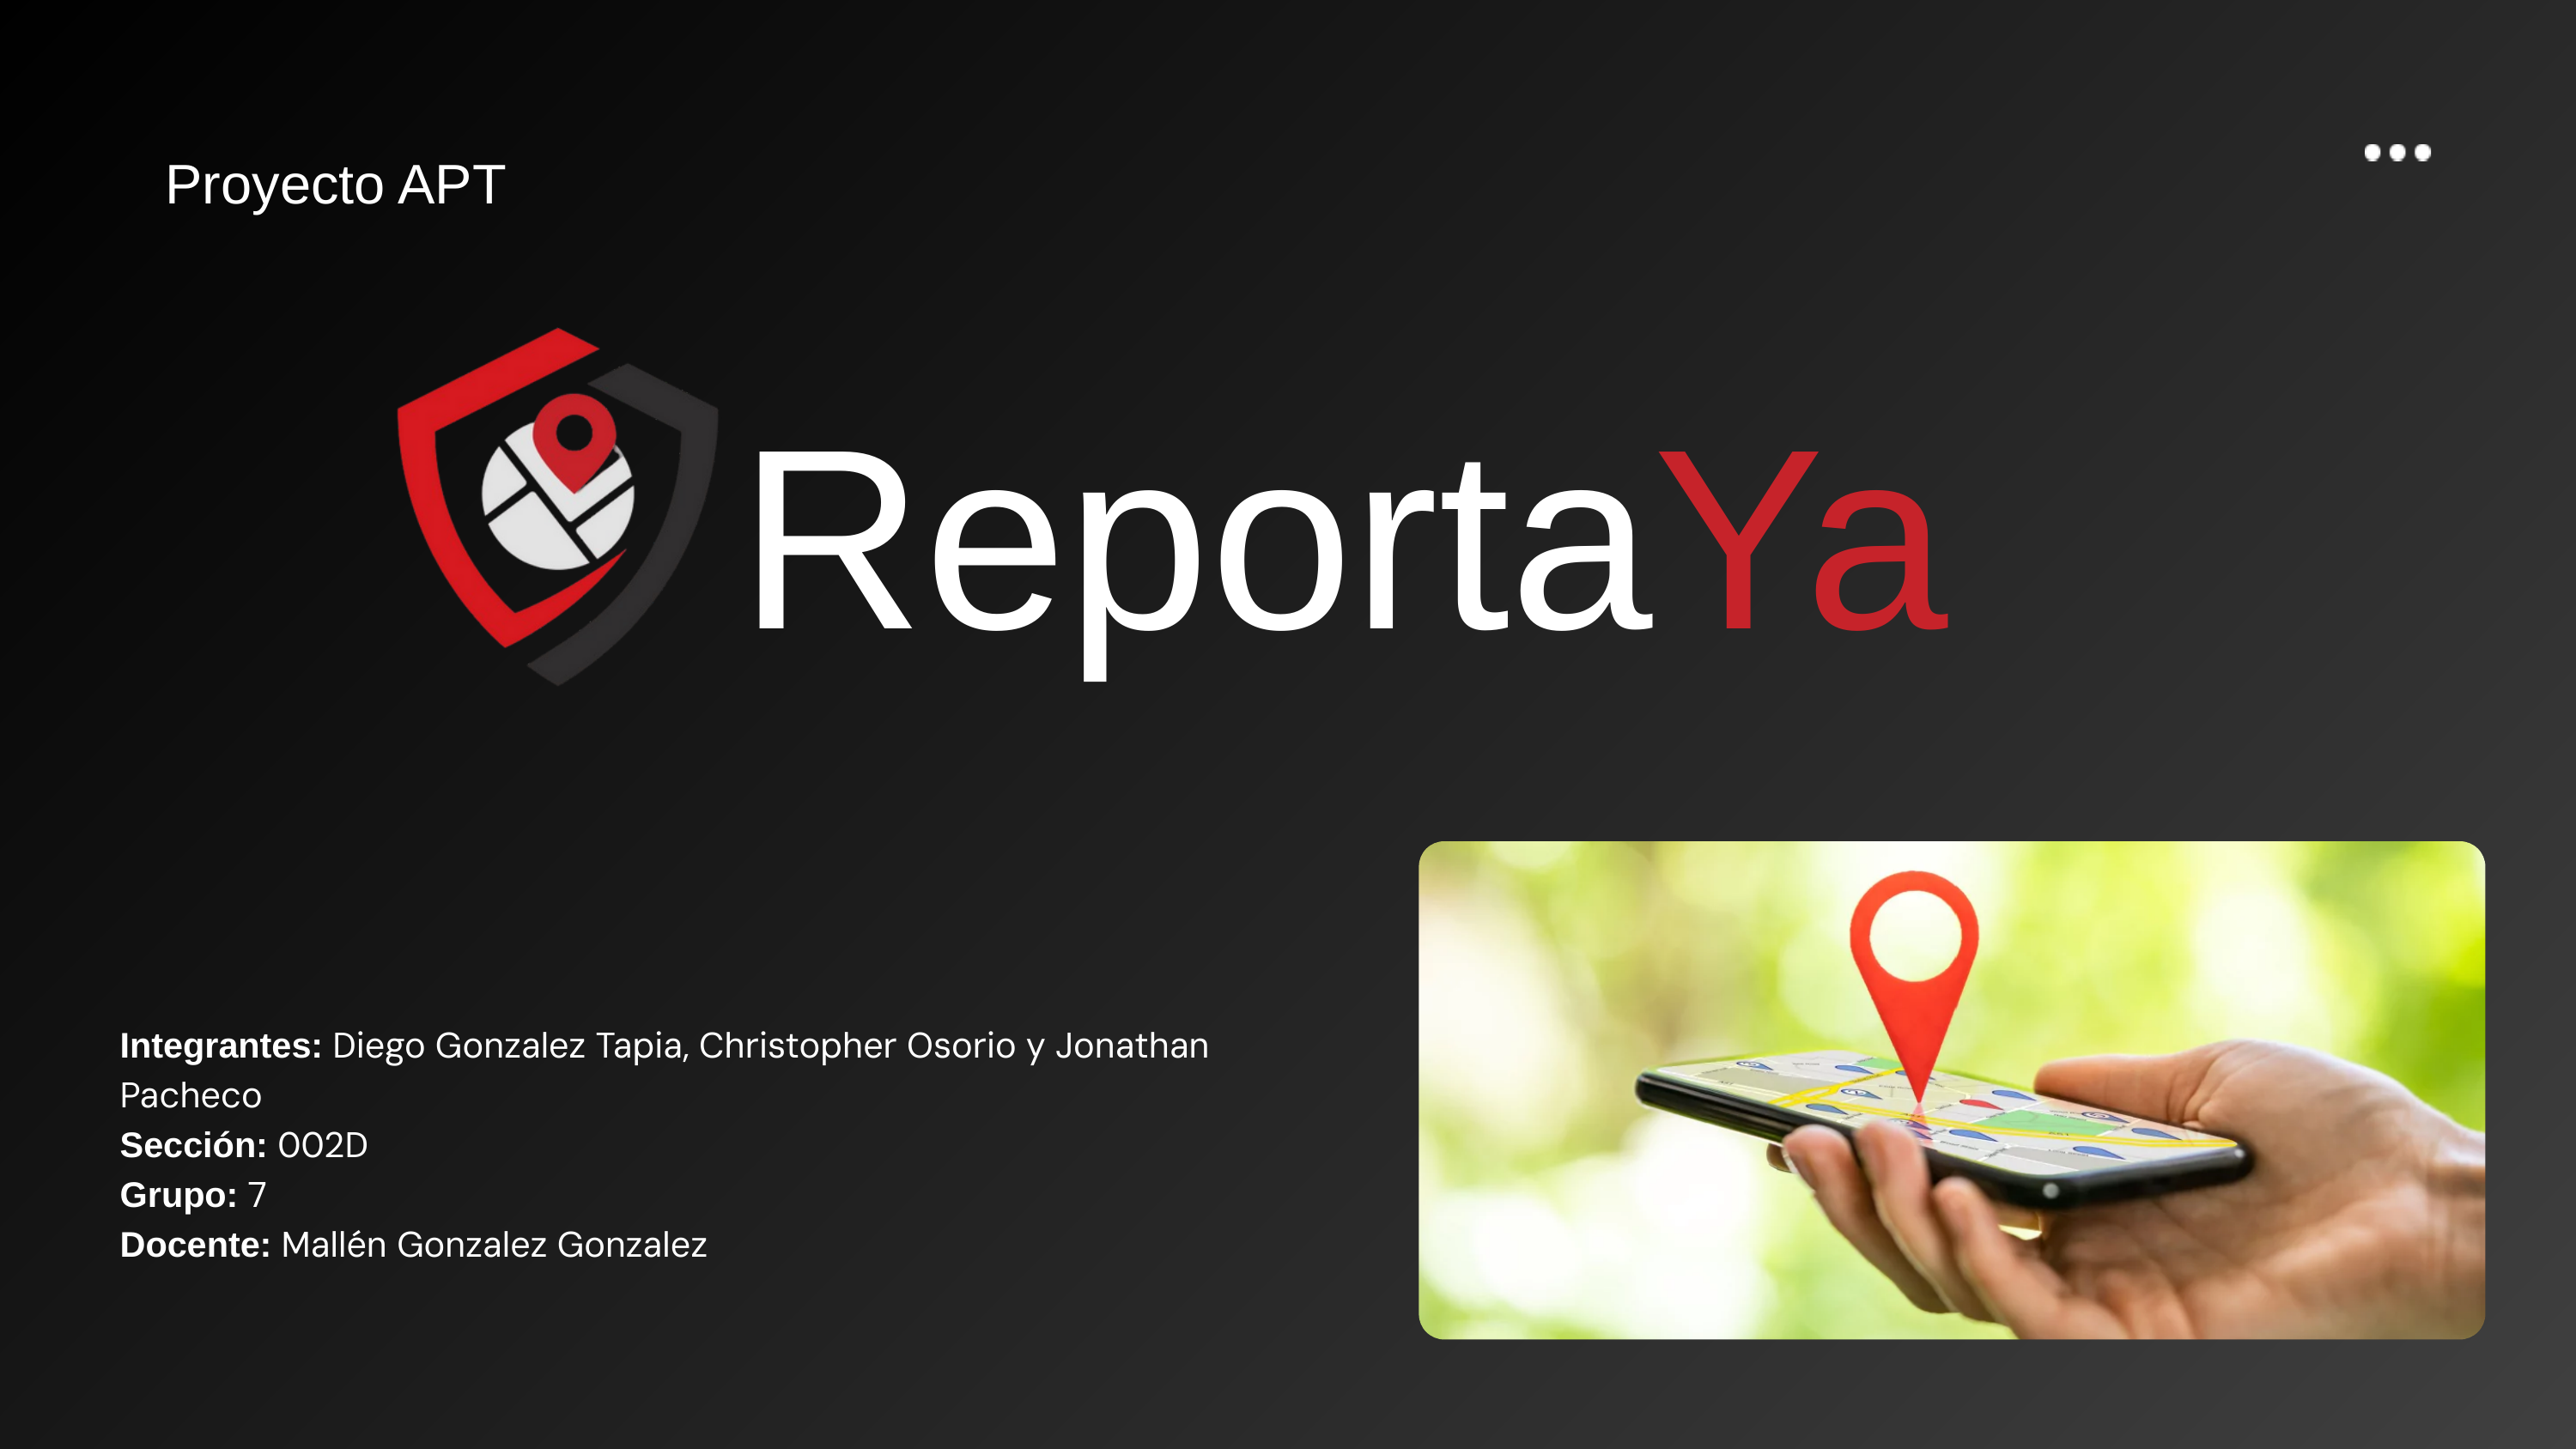

Proyecto APT

ReportaYa

Integrantes: Diego Gonzalez Tapia, Christopher Osorio y Jonathan Pacheco
Sección: 002D
Grupo: 7
Docente: Mallén Gonzalez Gonzalez